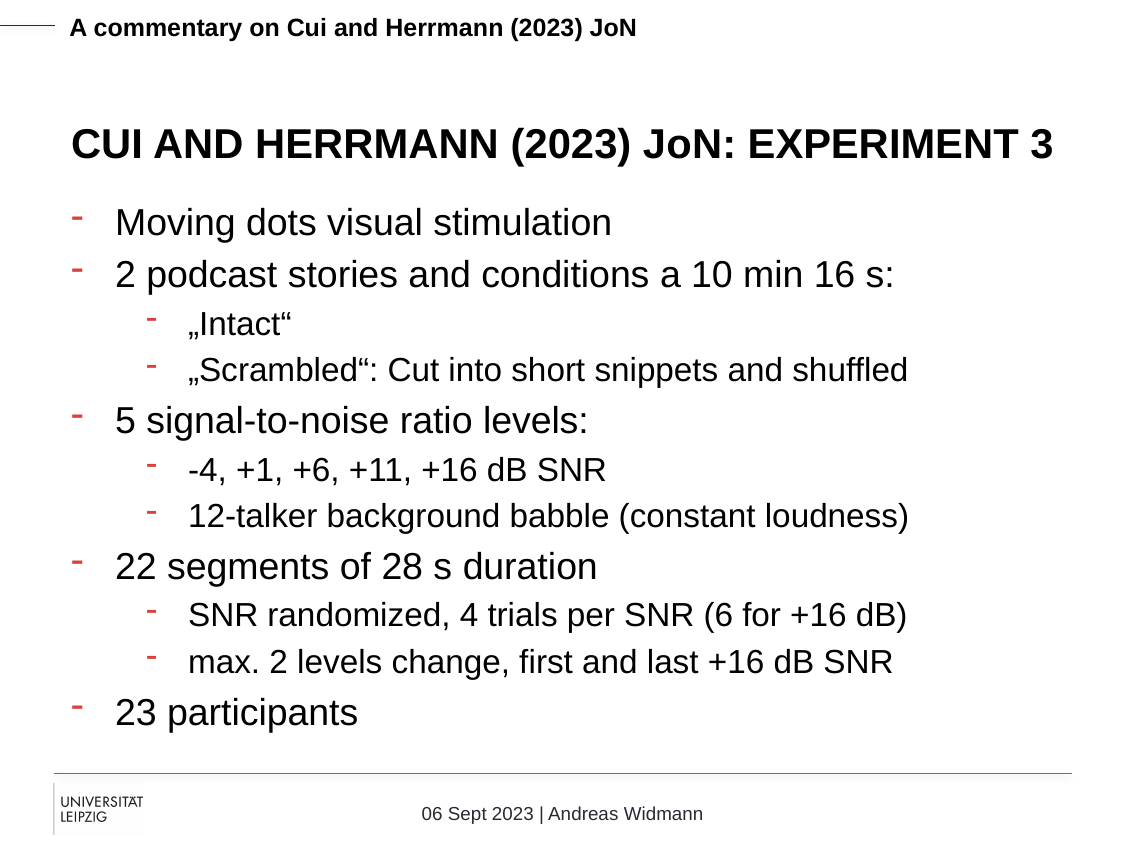

# Cui and herrmann (2023) JoN: Experiment 3
Moving dots visual stimulation
2 podcast stories and conditions a 10 min 16 s:
„Intact“
„Scrambled“: Cut into short snippets and shuffled
5 signal-to-noise ratio levels:
-4, +1, +6, +11, +16 dB SNR
12-talker background babble (constant loudness)
22 segments of 28 s duration
SNR randomized, 4 trials per SNR (6 for +16 dB)
max. 2 levels change, first and last +16 dB SNR
23 participants